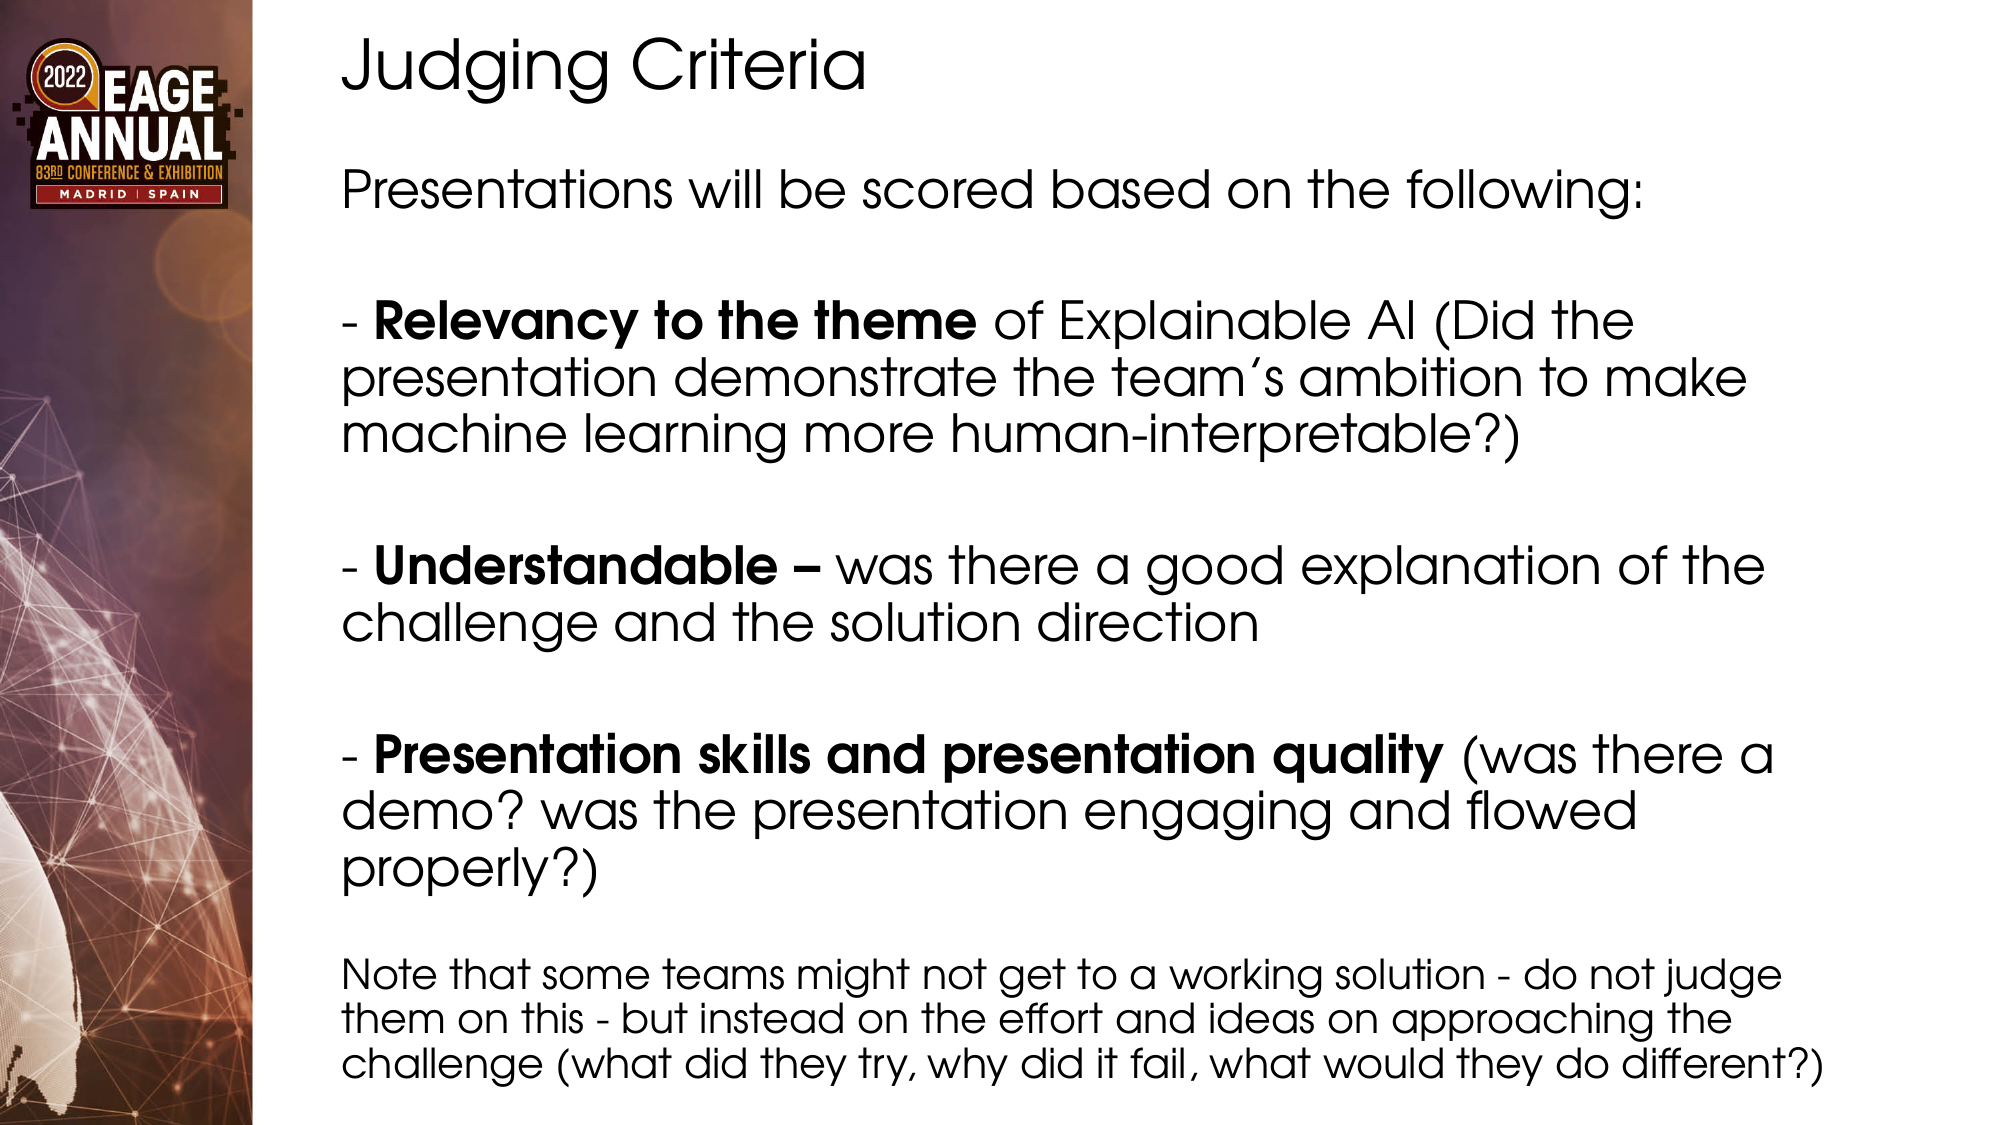

# Judging Criteria
Presentations will be scored based on the following:
- Relevancy to the theme of Explainable AI (Did the presentation demonstrate the team’s ambition to make machine learning more human-interpretable?)
- Understandable – was there a good explanation of the challenge and the solution direction
- Presentation skills and presentation quality (was there a demo? was the presentation engaging and flowed properly?)
Note that some teams might not get to a working solution - do not judge them on this - but instead on the effort and ideas on approaching the challenge (what did they try, why did it fail, what would they do different?)